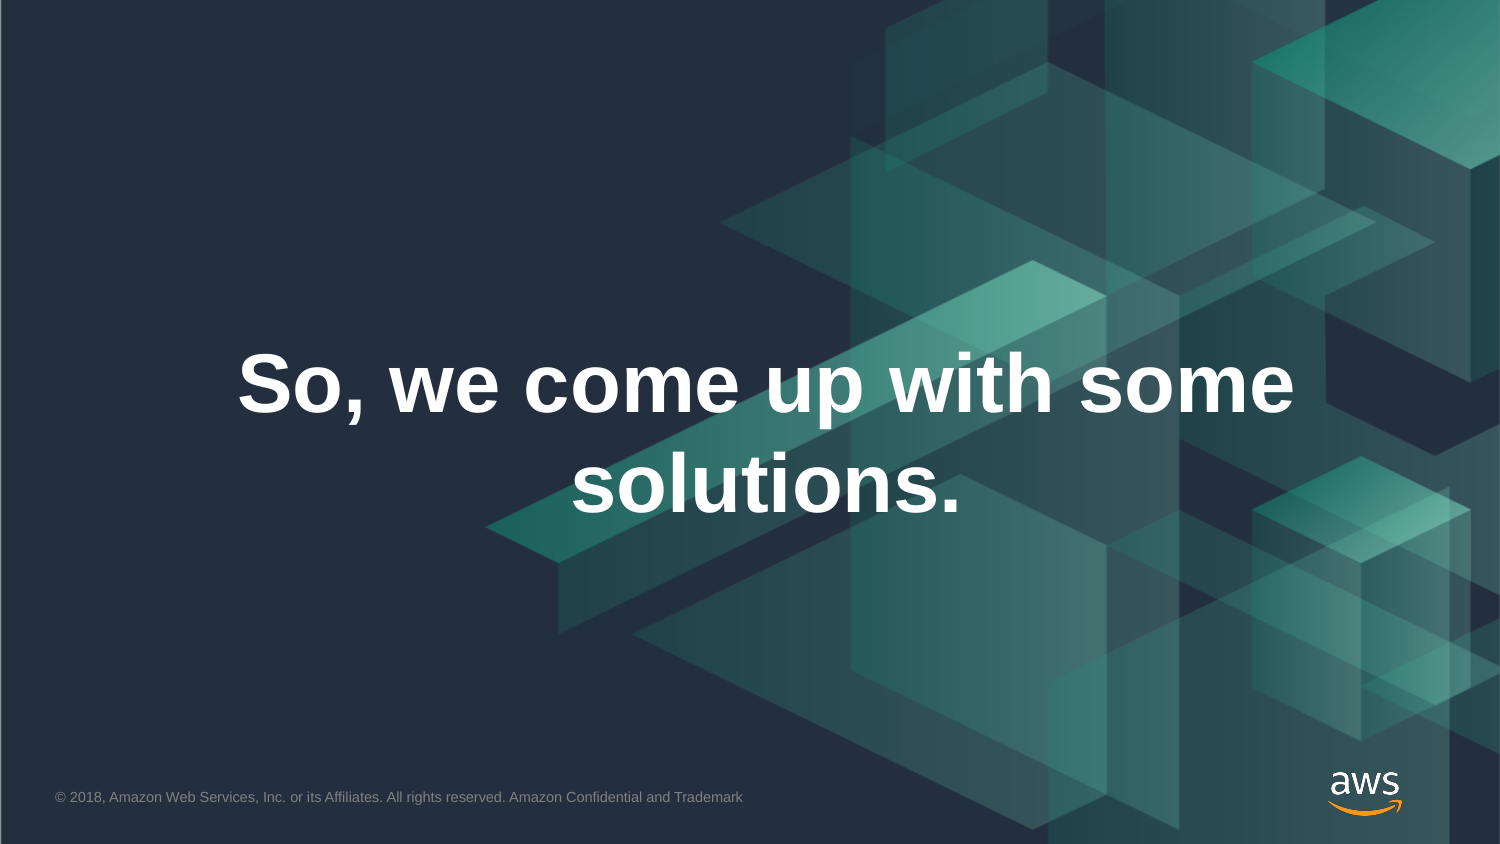

# So, we come up with some solutions.